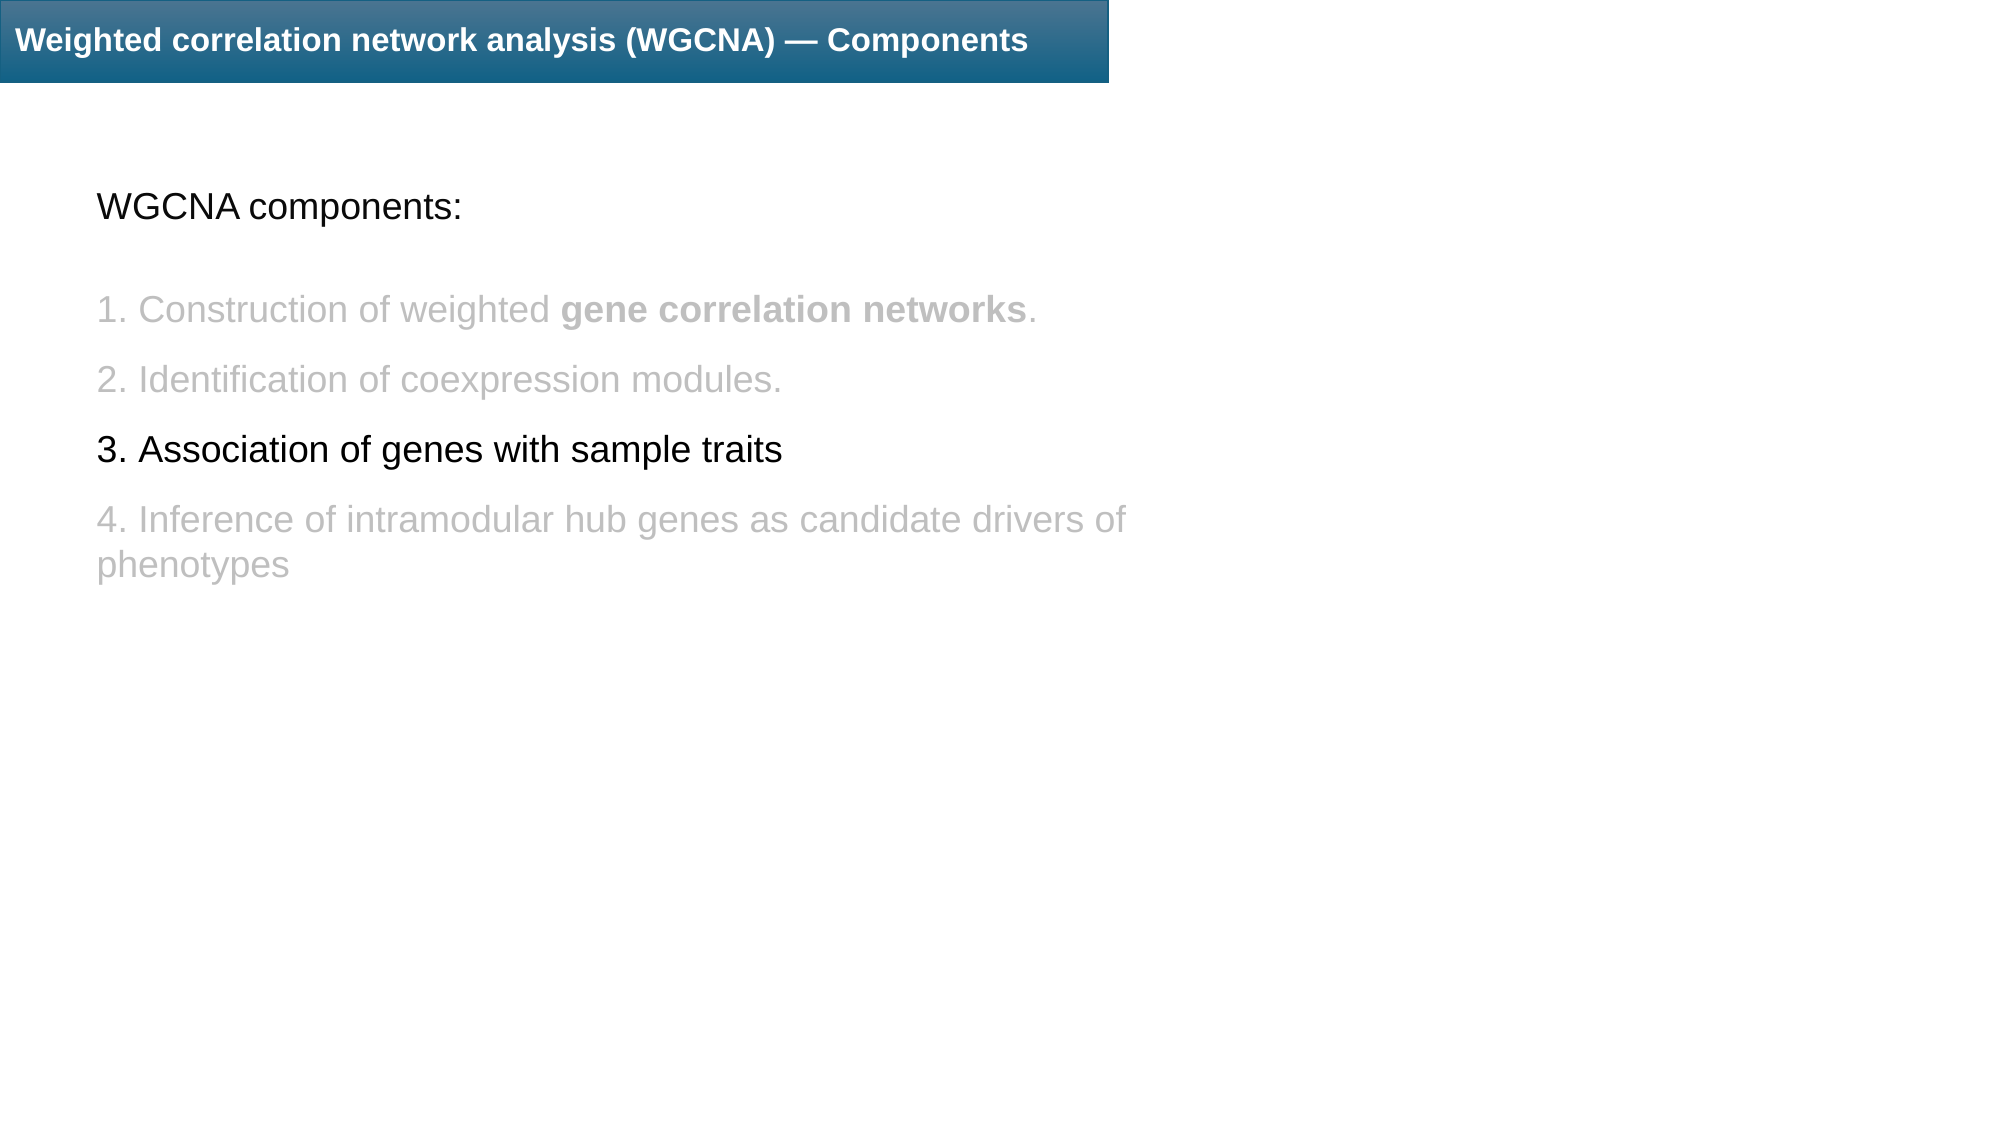

# Weighted correlation network analysis (WGCNA) — Components
WGCNA components:

 Construction of weighted gene correlation networks.
 Identification of coexpression modules.
 Association of genes with sample traits
 Inference of intramodular hub genes as candidate drivers of phenotypes